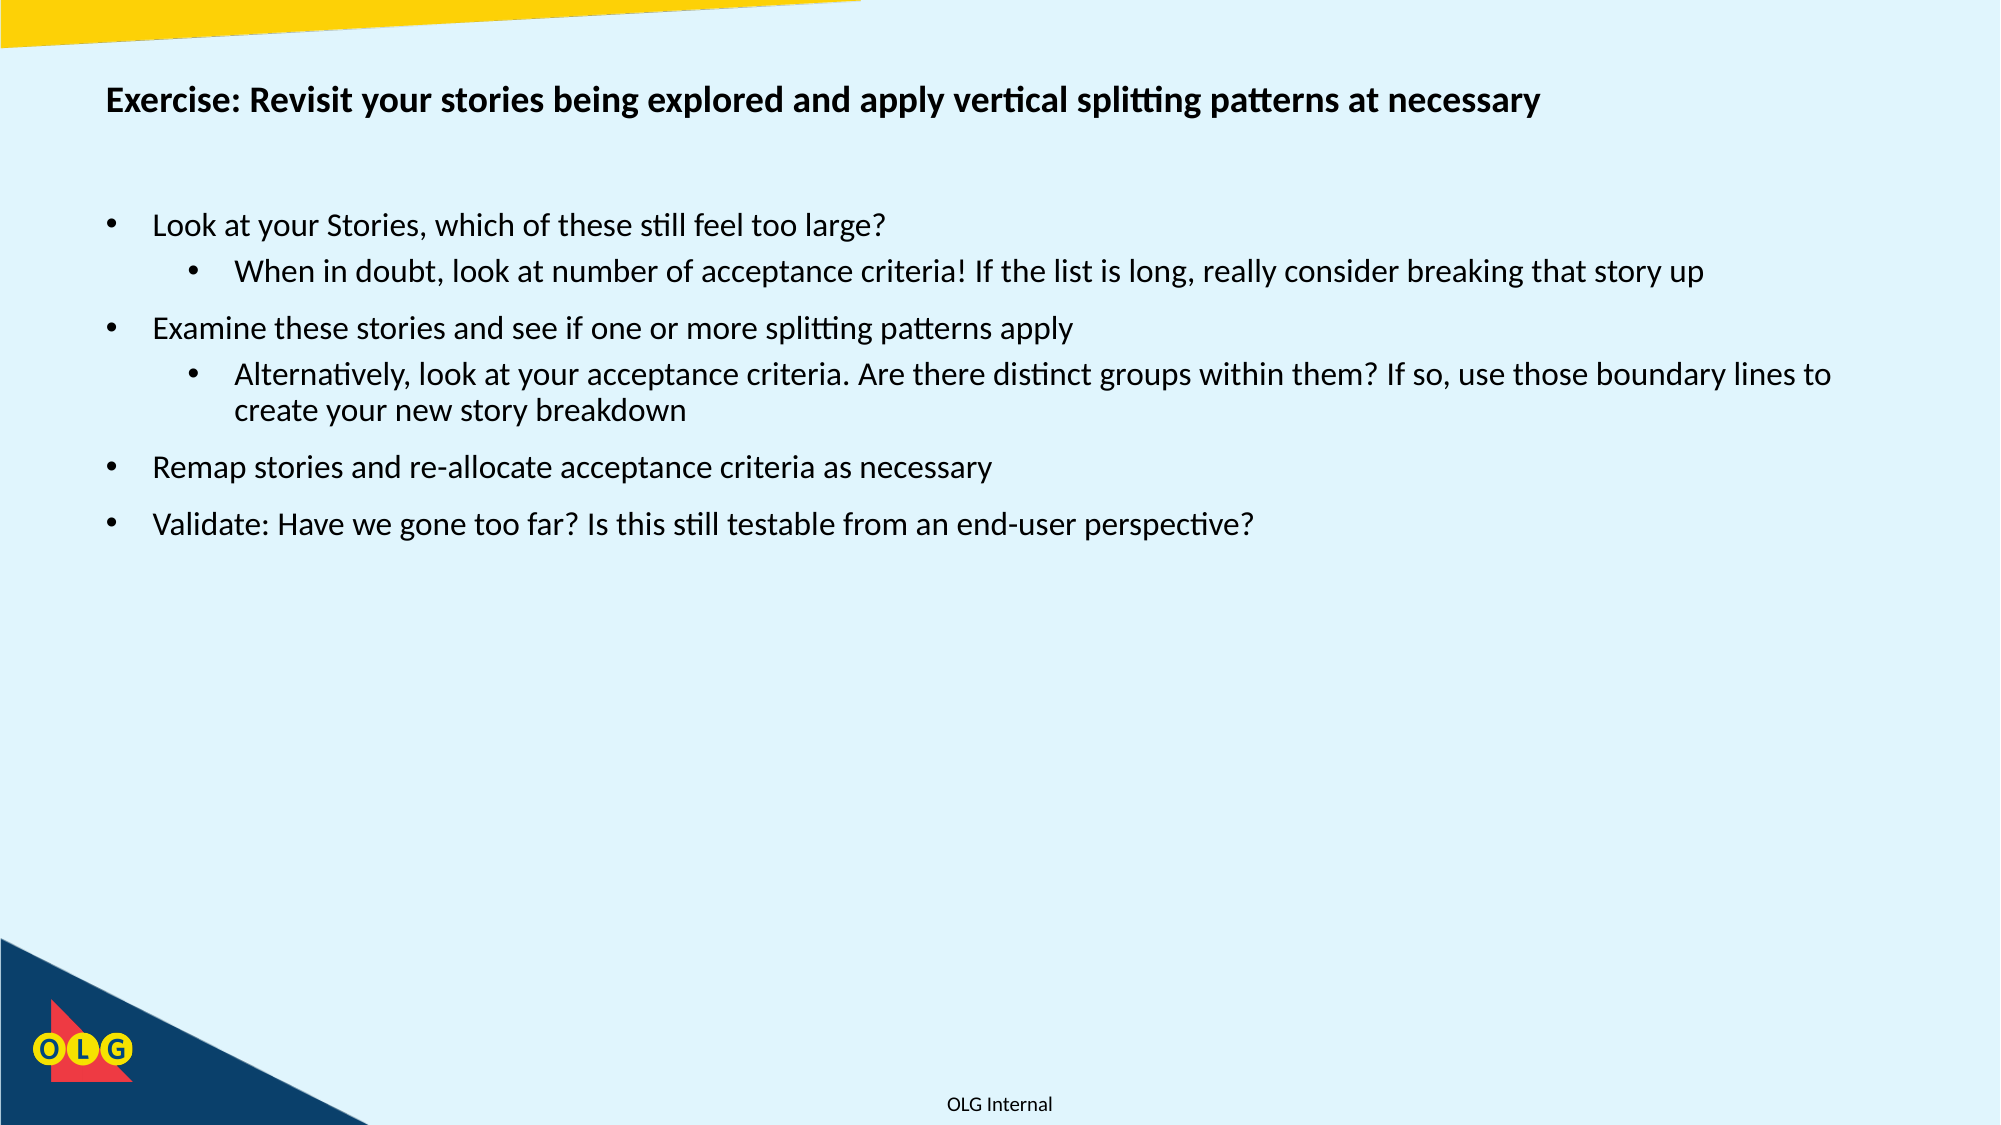

# Exercise: Revisit your stories being explored and apply vertical splitting patterns at necessary

Look at your Stories, which of these still feel too large?
When in doubt, look at number of acceptance criteria! If the list is long, really consider breaking that story up
Examine these stories and see if one or more splitting patterns apply
Alternatively, look at your acceptance criteria. Are there distinct groups within them? If so, use those boundary lines to create your new story breakdown
Remap stories and re-allocate acceptance criteria as necessary
Validate: Have we gone too far? Is this still testable from an end-user perspective?